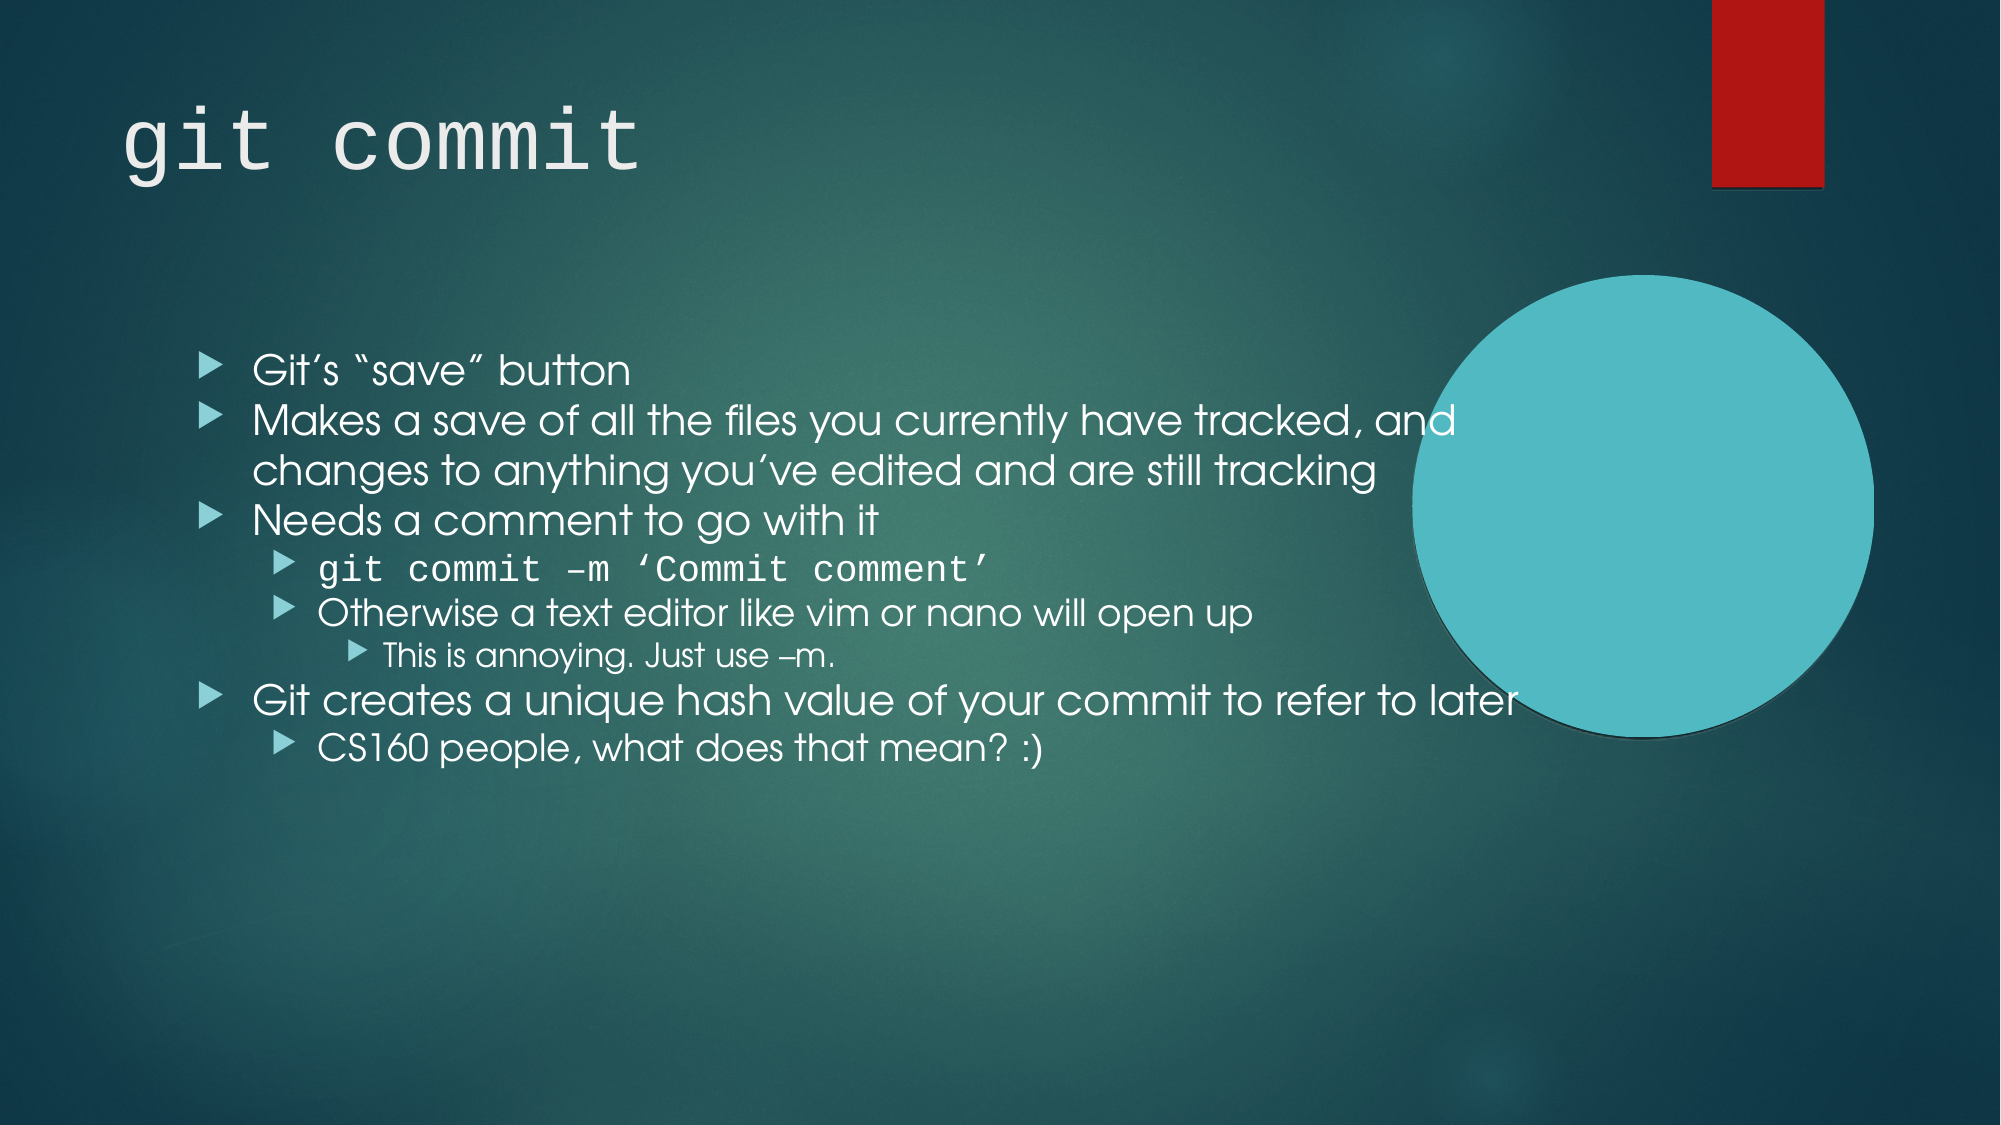

git commit
Git’s “save” button
Makes a save of all the files you currently have tracked, and changes to anything you’ve edited and are still tracking
Needs a comment to go with it
git commit –m ‘Commit comment’
Otherwise a text editor like vim or nano will open up
This is annoying. Just use –m.
Git creates a unique hash value of your commit to refer to later
CS160 people, what does that mean? :)